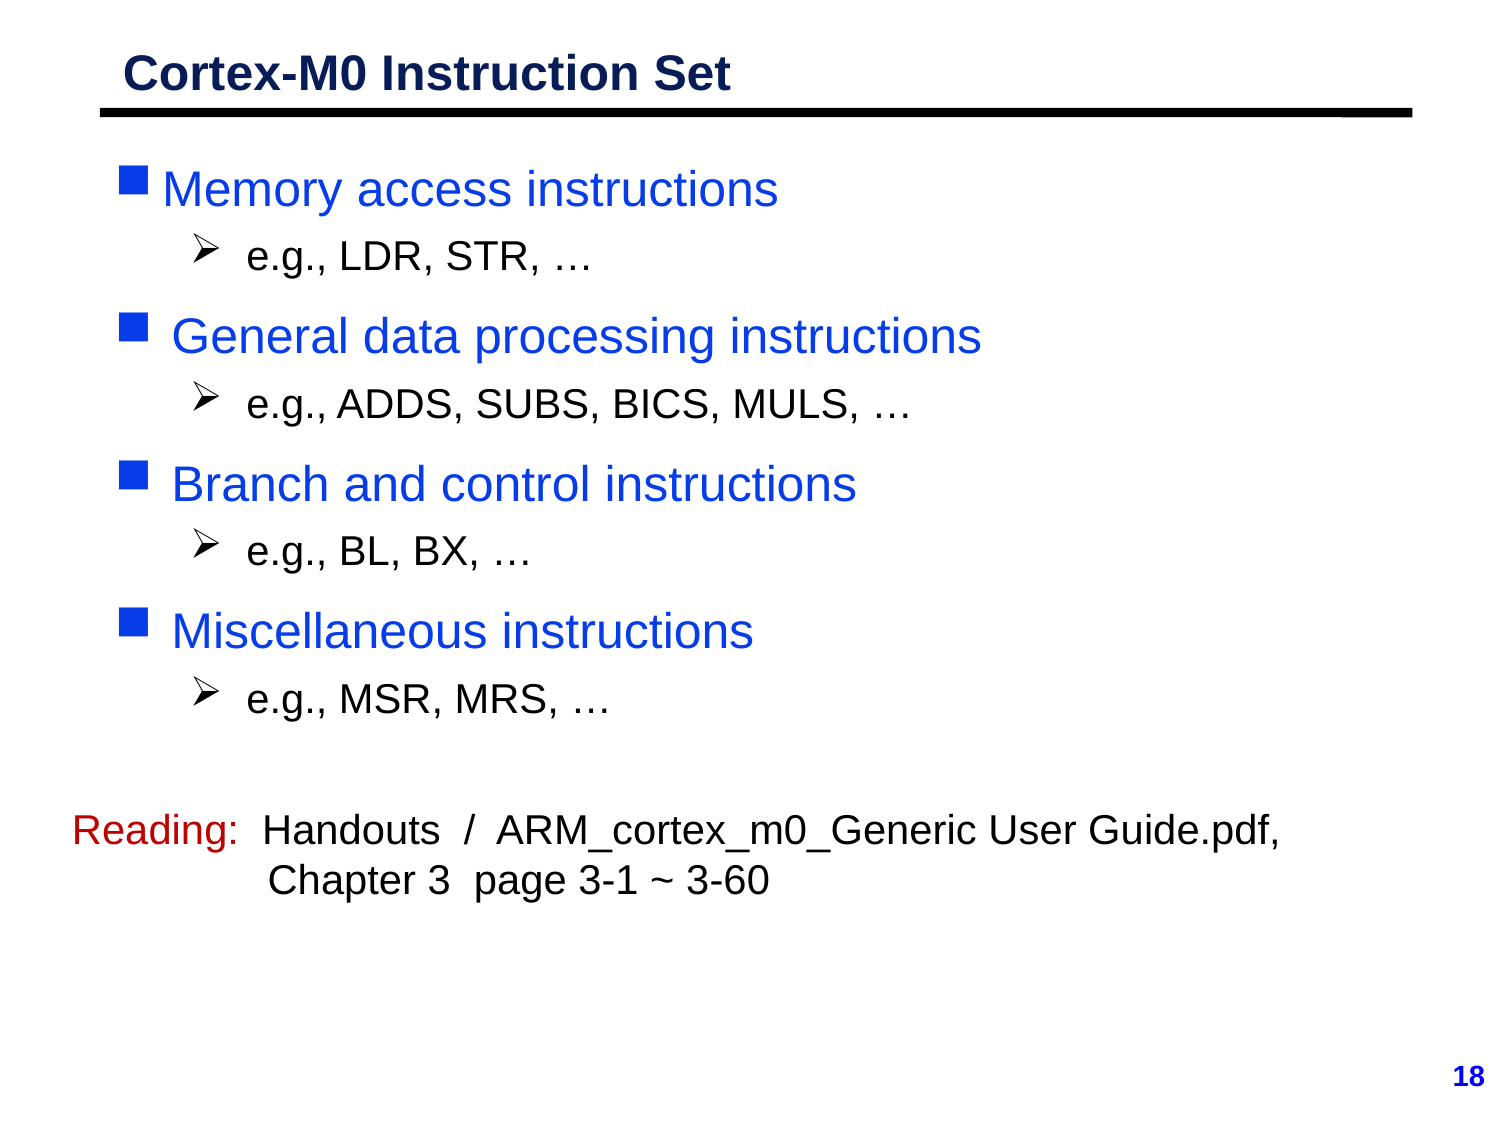

# Cortex-M0 Instruction Set
Memory access instructions
e.g., LDR, STR, …
General data processing instructions
e.g., ADDS, SUBS, BICS, MULS, …
Branch and control instructions
e.g., BL, BX, …
Miscellaneous instructions
e.g., MSR, MRS, …

Reading:  Handouts  /  ARM_cortex_m0_Generic User Guide.pdf,
                 Chapter 3  page 3-1 ~ 3-60
18